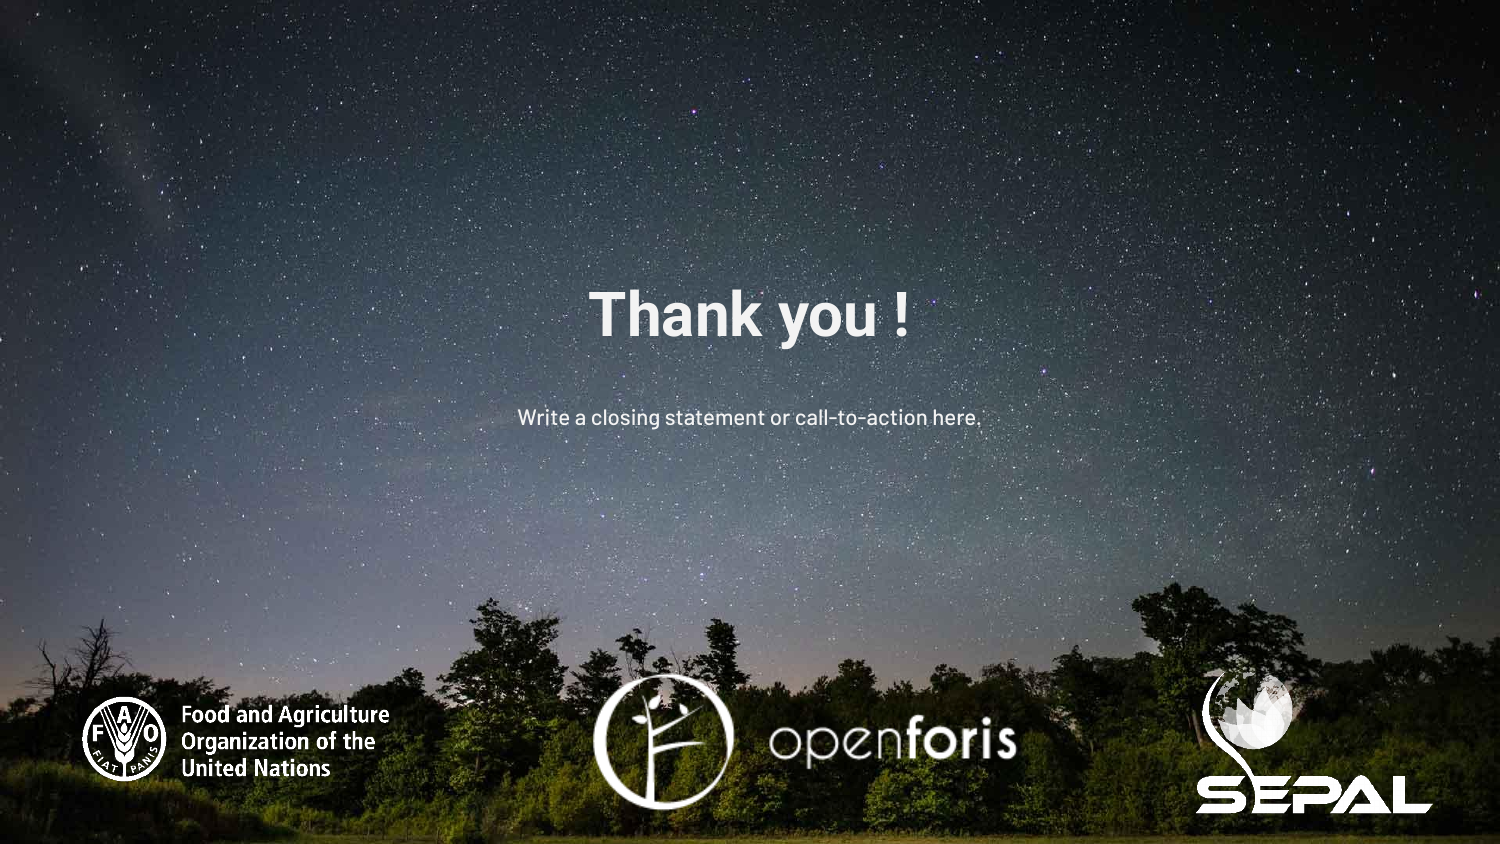

Thank you !
Write a closing statement or call-to-action here.